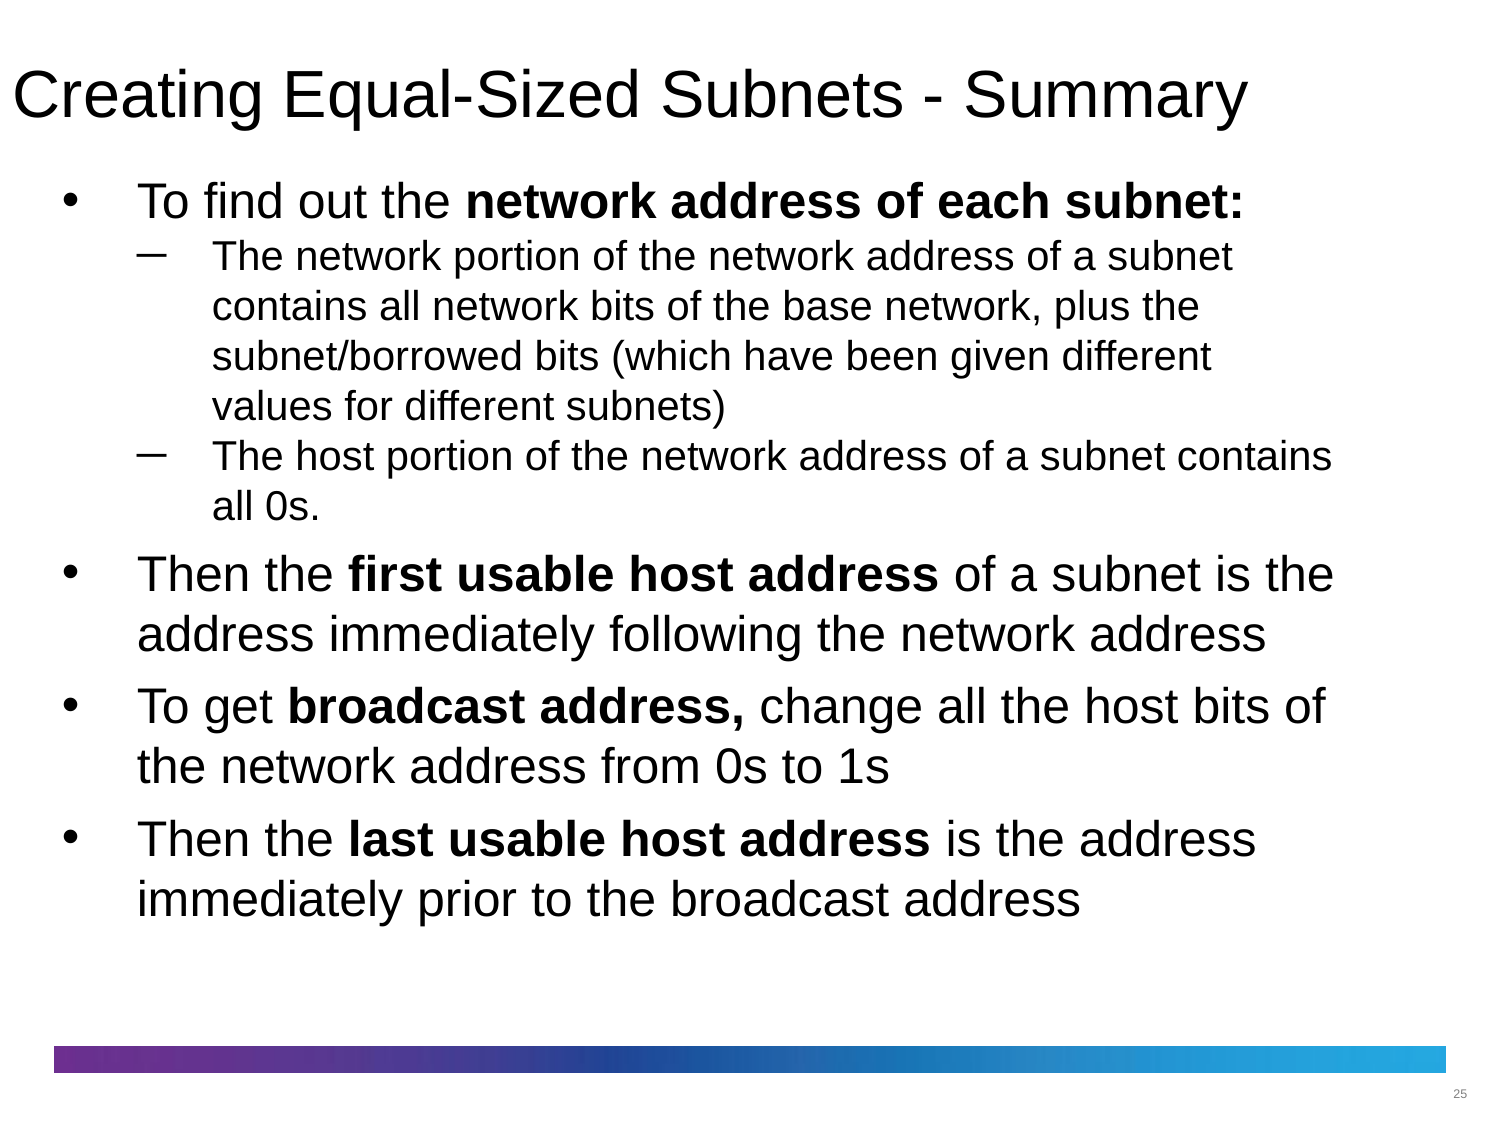

# Creating Equal-Sized Subnets - Summary
To find out the network address of each subnet:
The network portion of the network address of a subnet contains all network bits of the base network, plus the subnet/borrowed bits (which have been given different values for different subnets)
The host portion of the network address of a subnet contains all 0s.
Then the first usable host address of a subnet is the address immediately following the network address
To get broadcast address, change all the host bits of the network address from 0s to 1s
Then the last usable host address is the address immediately prior to the broadcast address